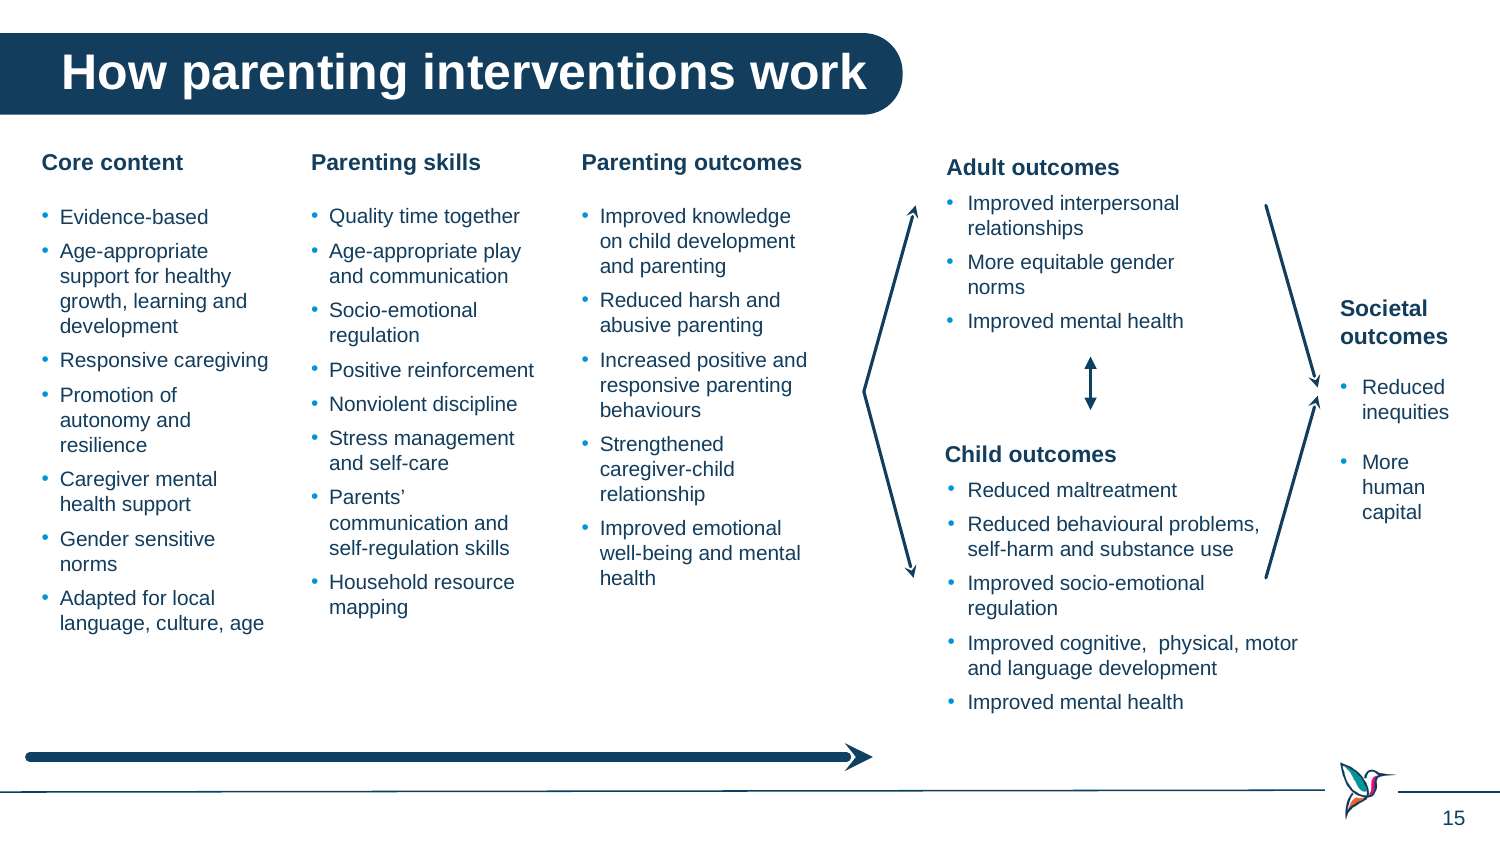

How parenting interventions work

Adult outcomes
Improved interpersonal relationships
More equitable gender norms
Improved mental health
Core content
Evidence-based
Age-appropriate support for healthy growth, learning and development
Responsive caregiving
Promotion of autonomy and resilience
Caregiver mental health support
Gender sensitive norms
Adapted for local language, culture, age

Parenting skills
Quality time together
Age-appropriate play and communication
Socio-emotional regulation
Positive reinforcement
Nonviolent discipline
Stress management and self-care
Parents’ communication and self-regulation skills
Household resource mapping
Parenting outcomes
Improved knowledge on child development and parenting
Reduced harsh and abusive parenting
Increased positive and responsive parenting behaviours
Strengthened caregiver-child relationship
Improved emotional well-being and mental health

Societal outcomes

Reduced inequities

More  human capital
Child outcomes
Reduced maltreatment
Reduced behavioural problems, self-harm and substance use
Improved socio-emotional regulation
Improved cognitive,  physical, motor and language development
Improved mental health